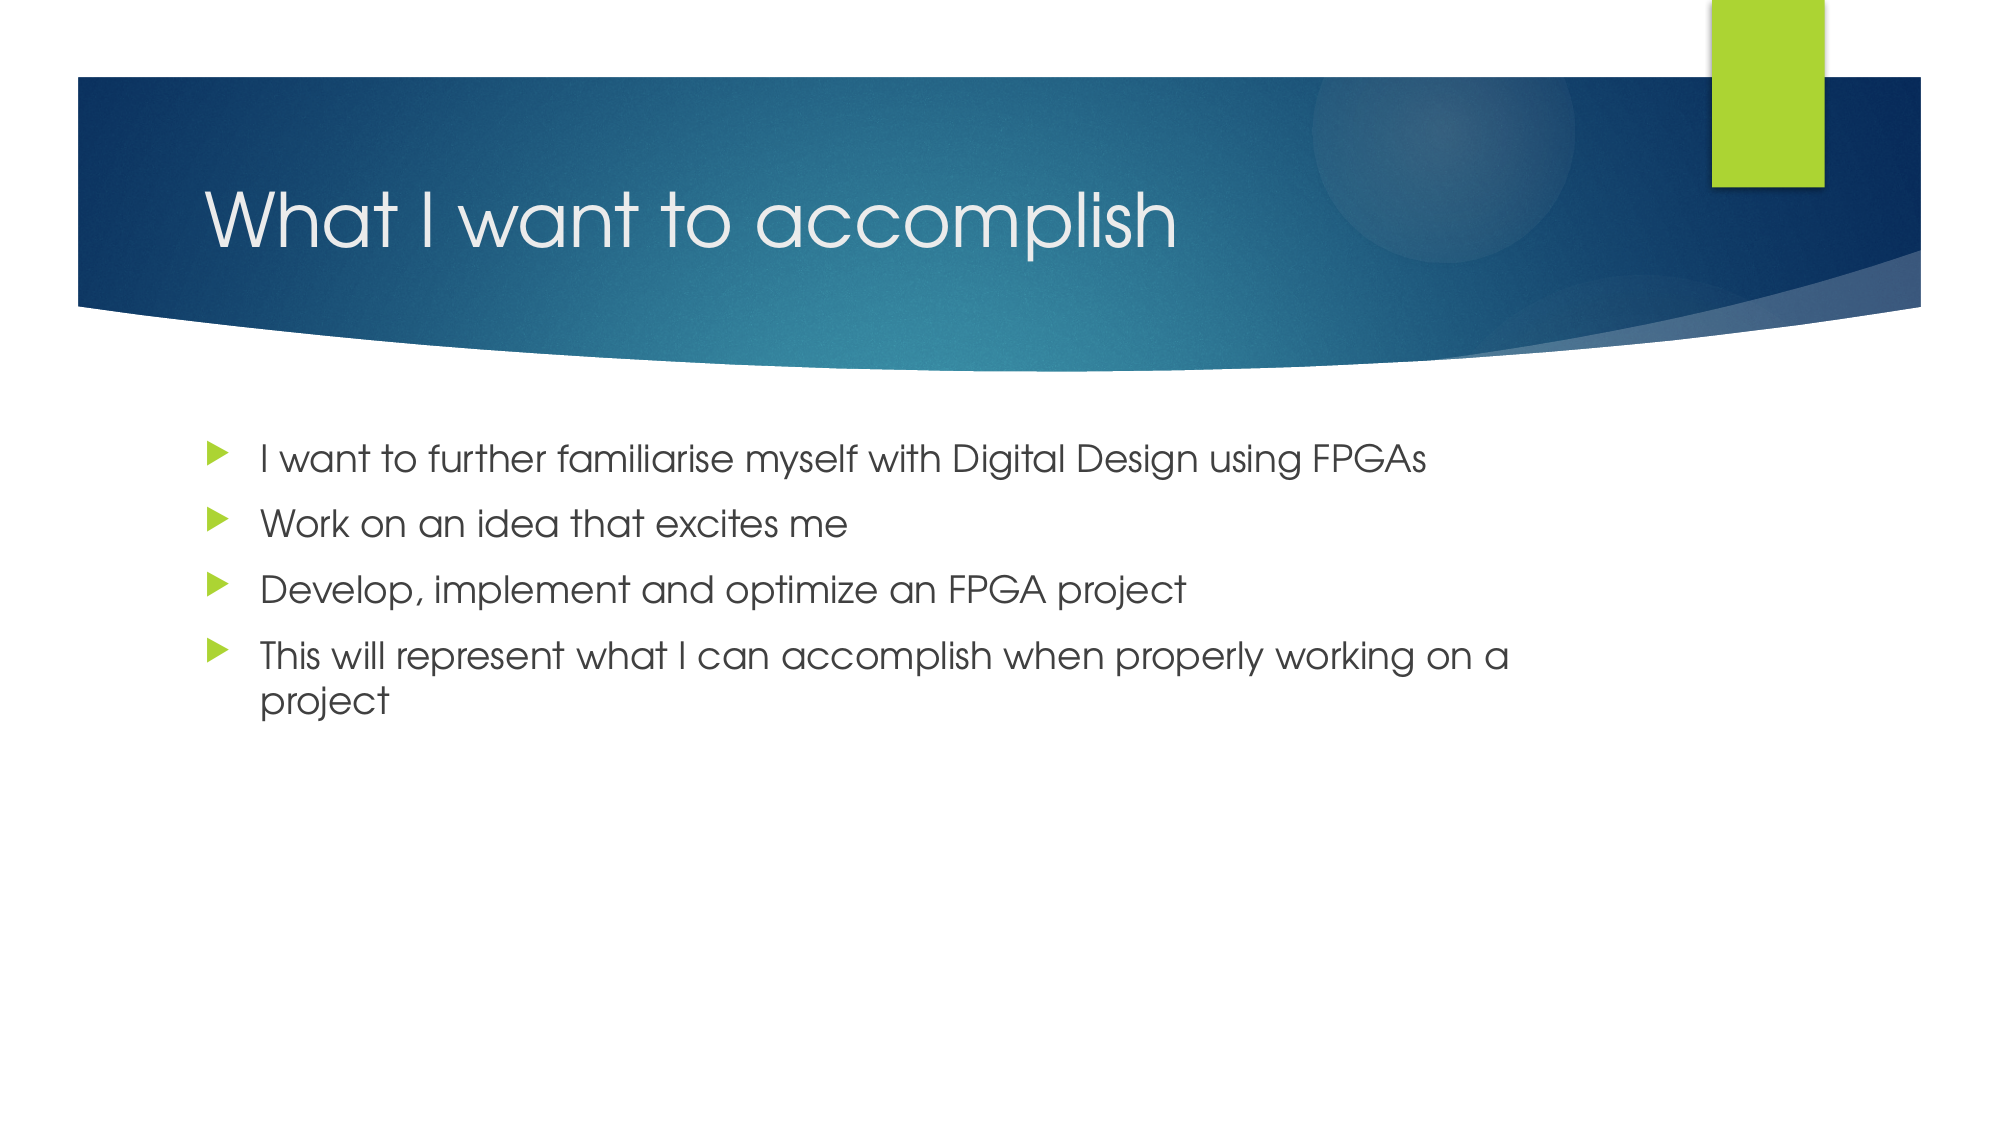

# What I want to accomplish
I want to further familiarise myself with Digital Design using FPGAs
Work on an idea that excites me
Develop, implement and optimize an FPGA project
This will represent what I can accomplish when properly working on a project